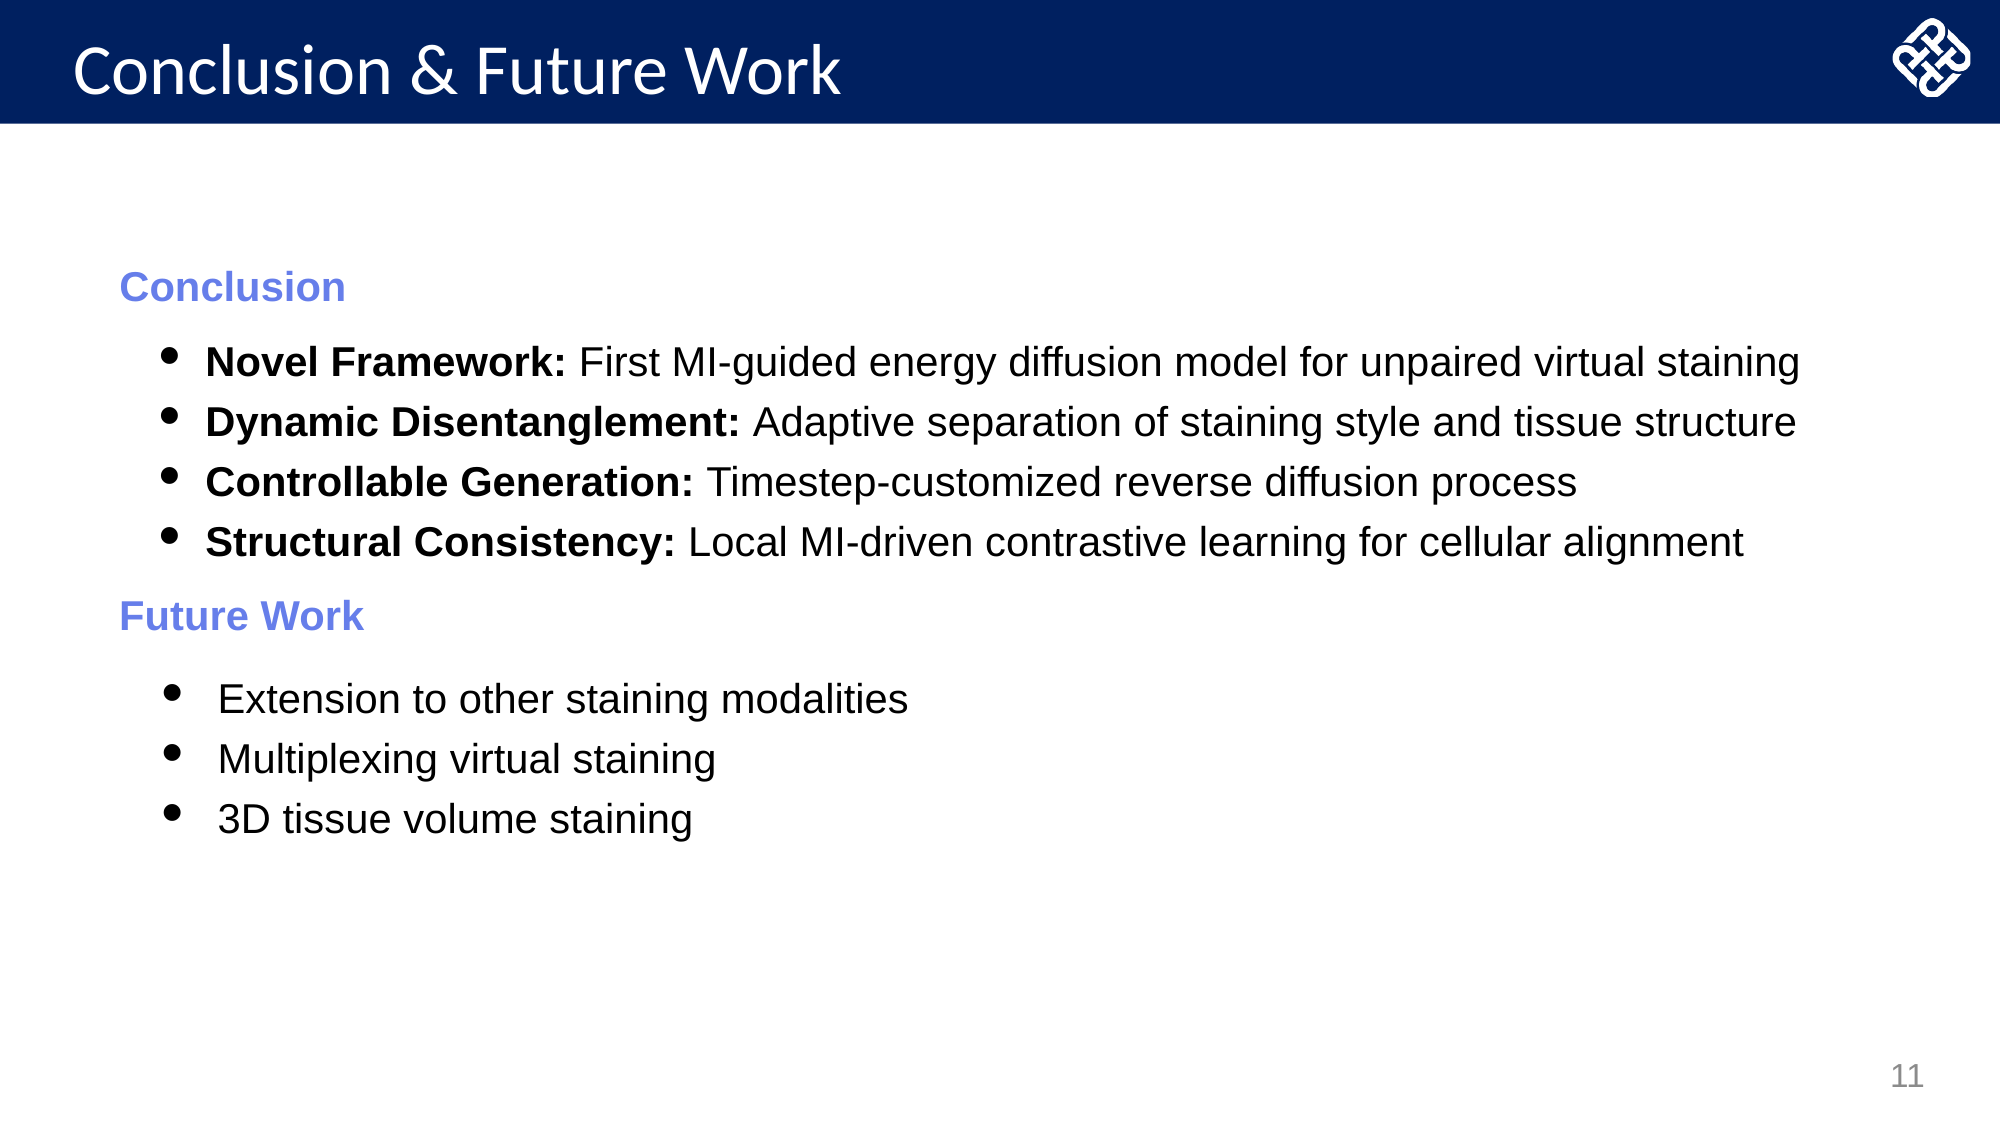

# Conclusion & Future Work
Conclusion
Novel Framework: First MI-guided energy diffusion model for unpaired virtual staining
Dynamic Disentanglement: Adaptive separation of staining style and tissue structure
Controllable Generation: Timestep-customized reverse diffusion process
Structural Consistency: Local MI-driven contrastive learning for cellular alignment
Future Work
Extension to other staining modalities
Multiplexing virtual staining
3D tissue volume staining
11